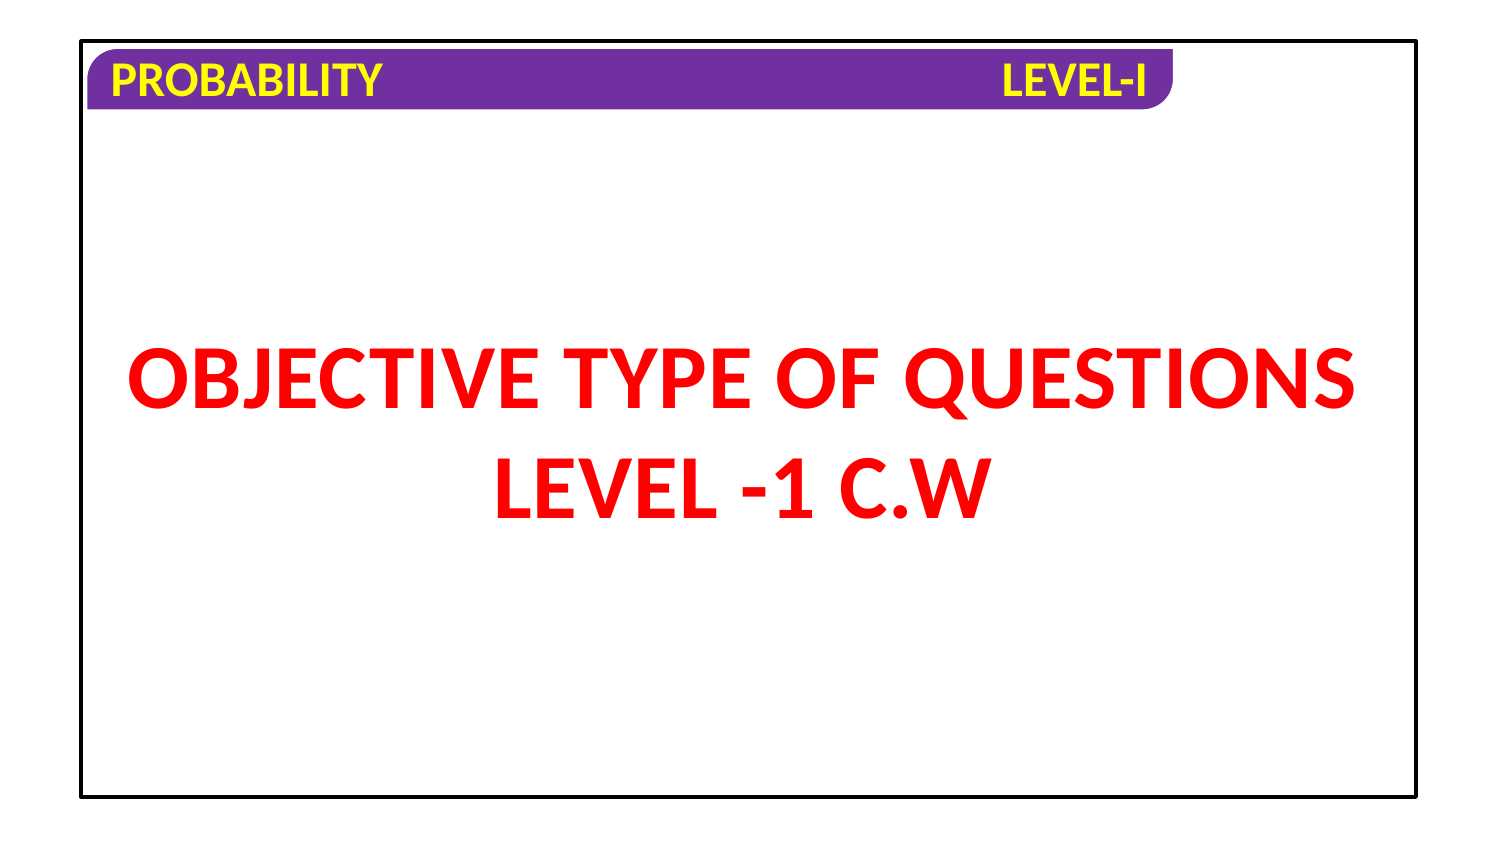

OBJECTIVE TYPE OF QUESTIONS LEVEL -1 C.W